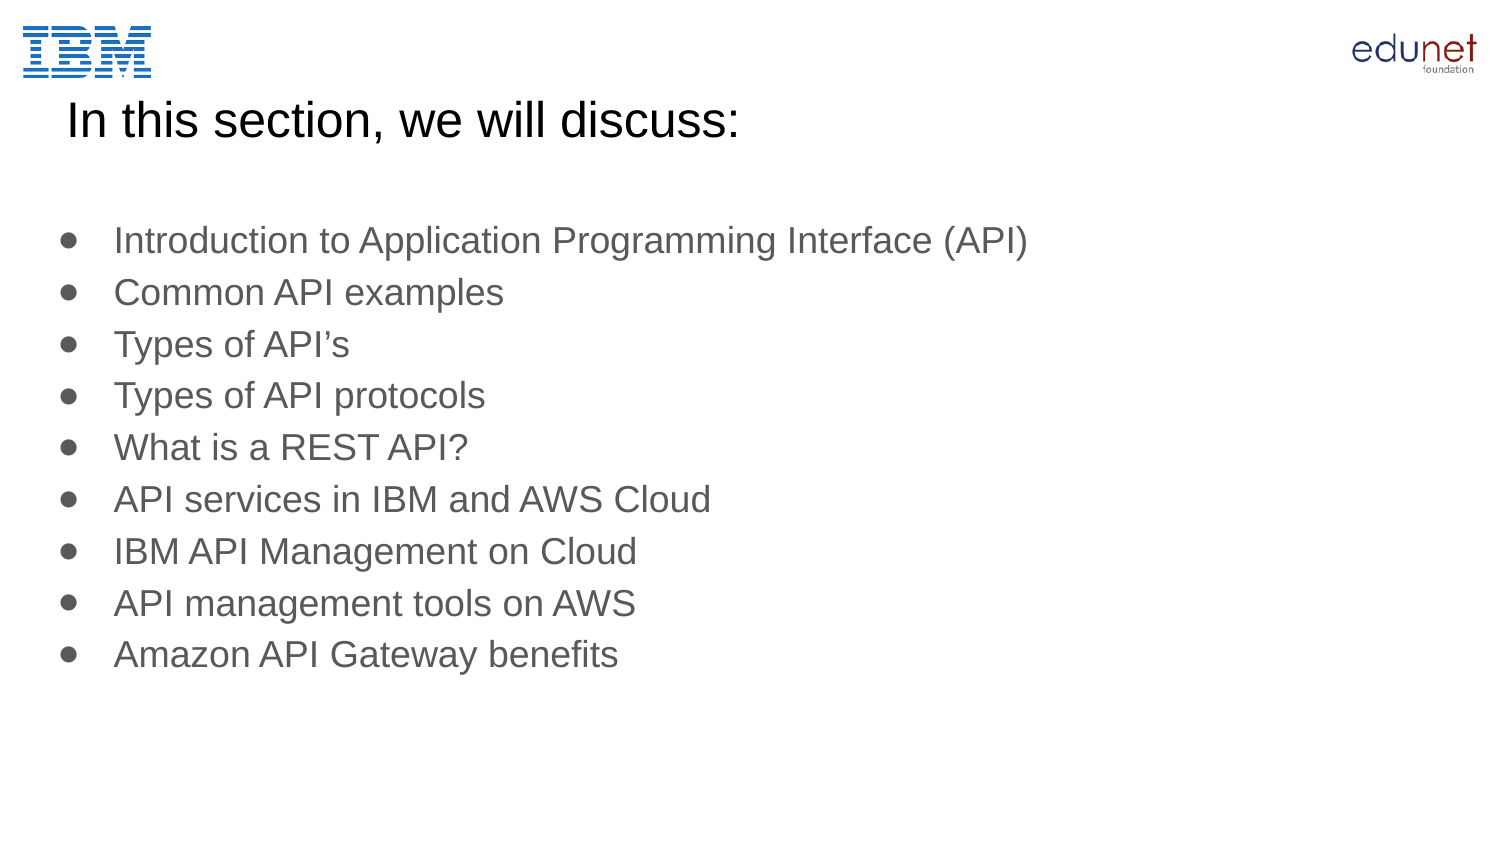

# In this section, we will discuss:
Introduction to Application Programming Interface (API)
Common API examples
Types of API’s
Types of API protocols
What is a REST API?
API services in IBM and AWS Cloud
IBM API Management on Cloud
API management tools on AWS
Amazon API Gateway benefits